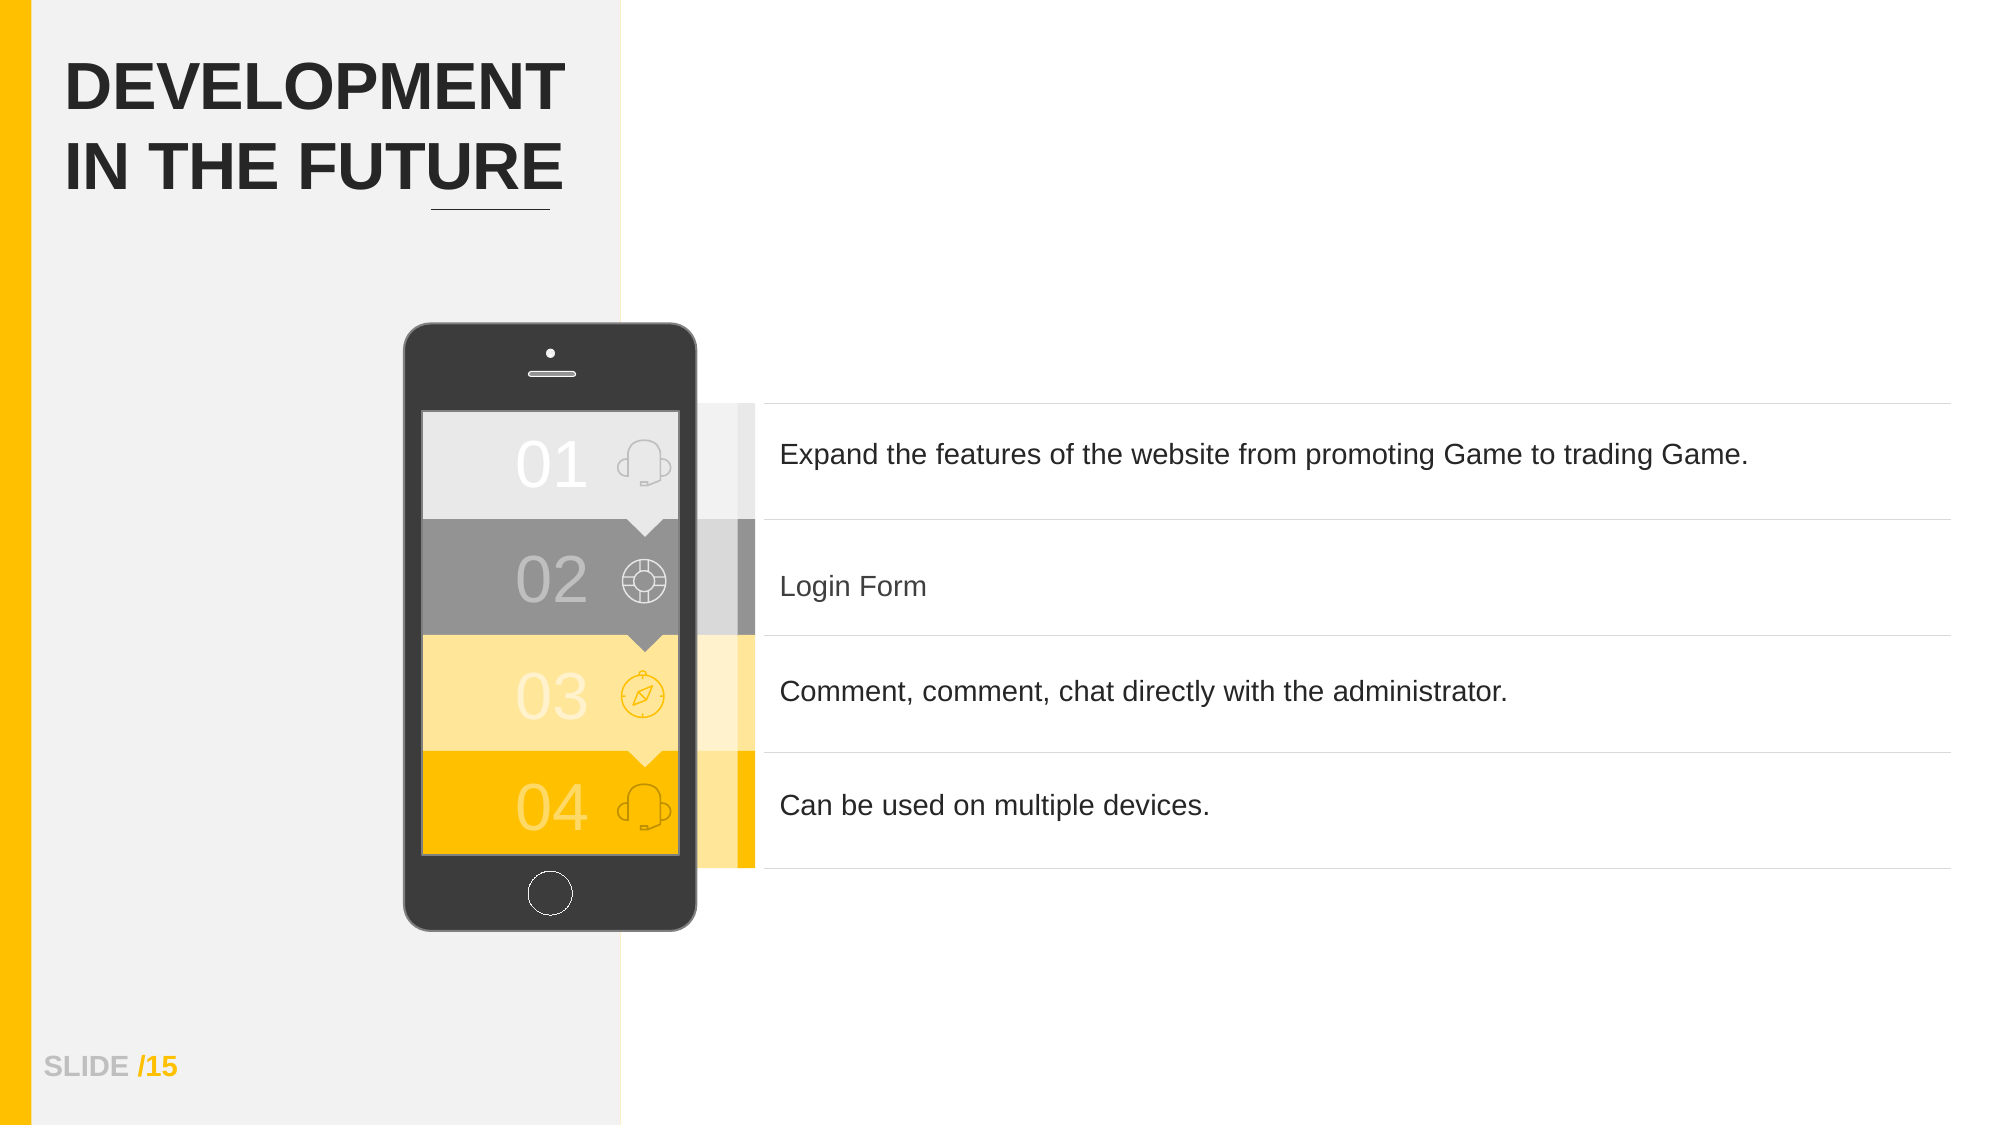

Development in the future

Expand the features of the website from promoting Game to trading Game.

01

Login Form
02

Comment, comment, chat directly with the administrator.
03

Can be used on multiple devices.
04

15